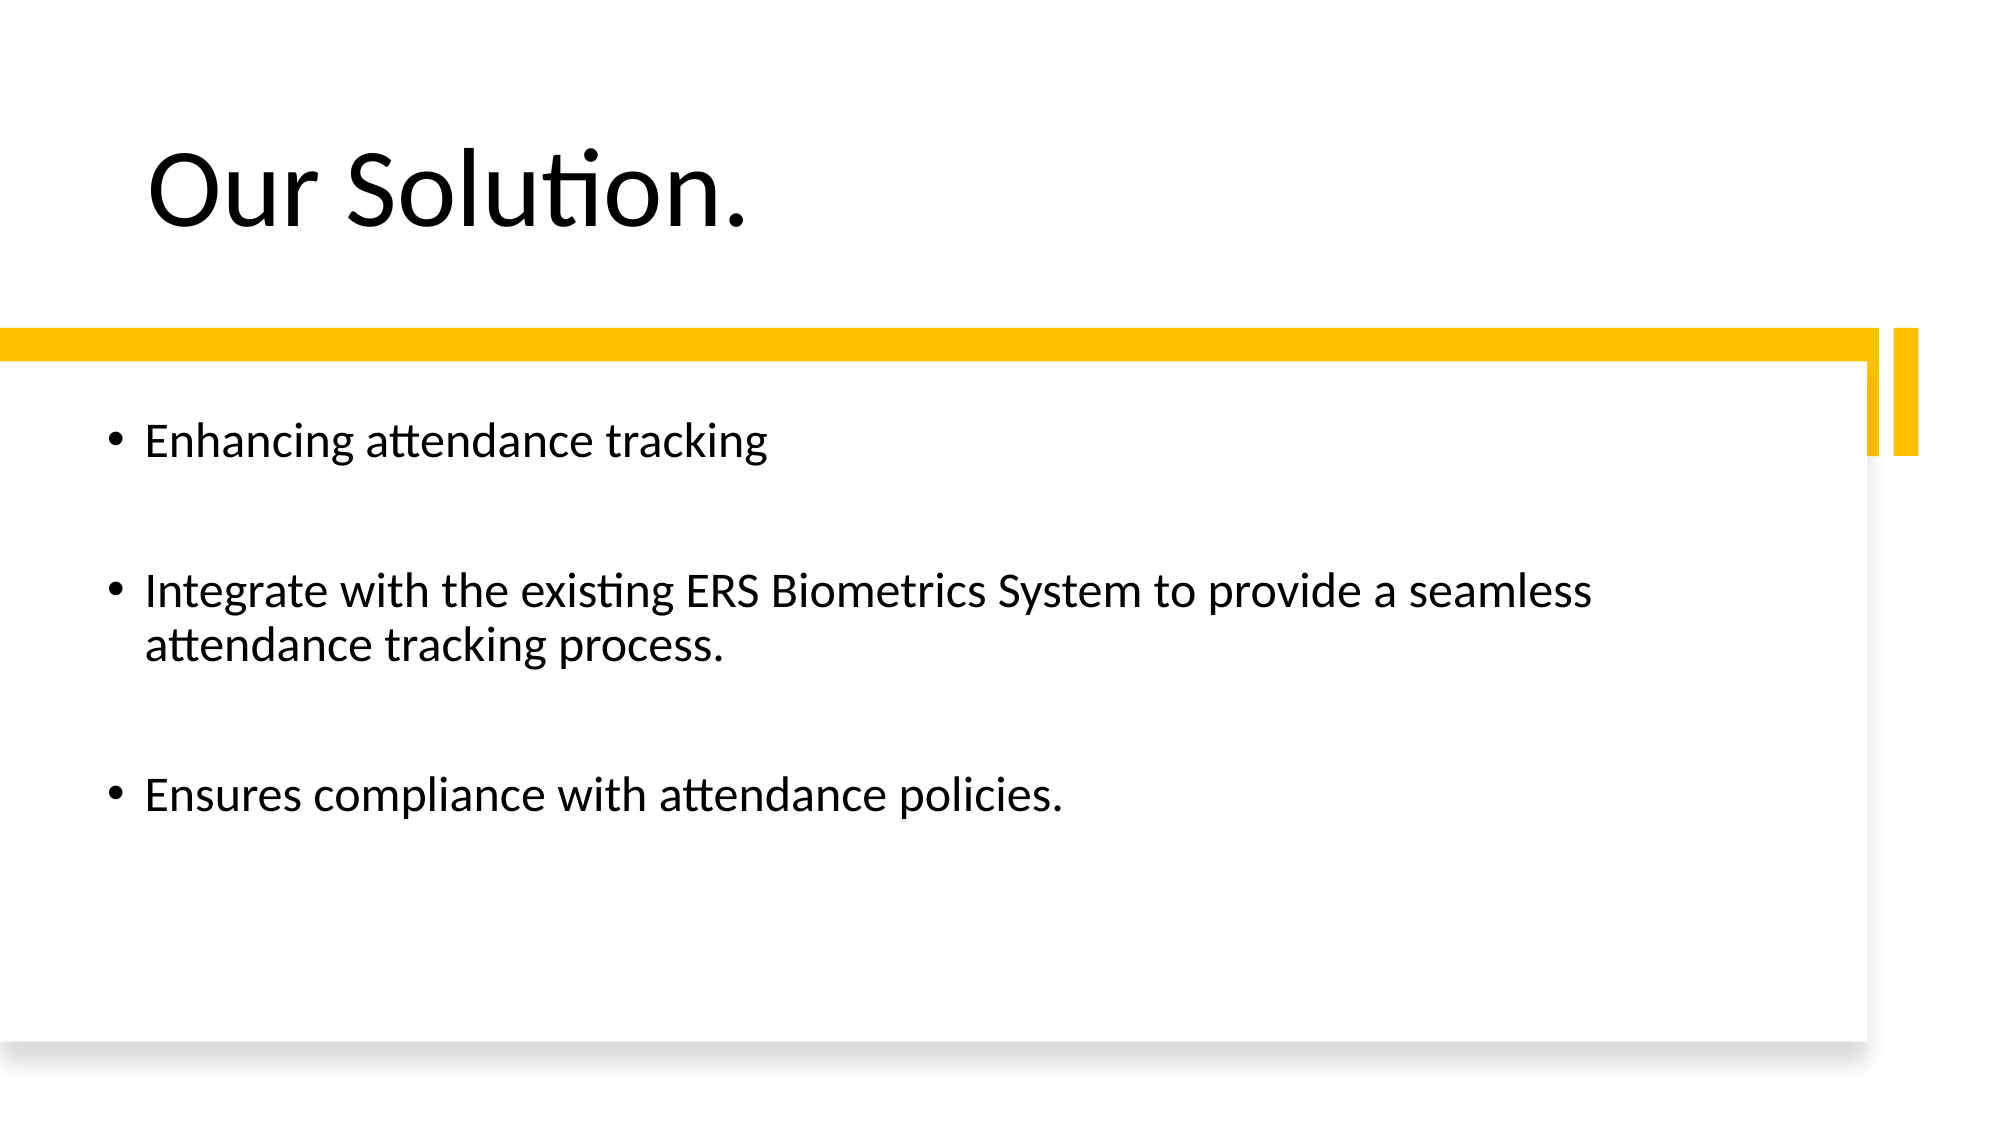

# Our Solution.

Enhancing attendance tracking

Integrate with the existing ERS Biometrics System to provide a seamless attendance tracking process.

Ensures compliance with attendance policies.

Geeks4Learning